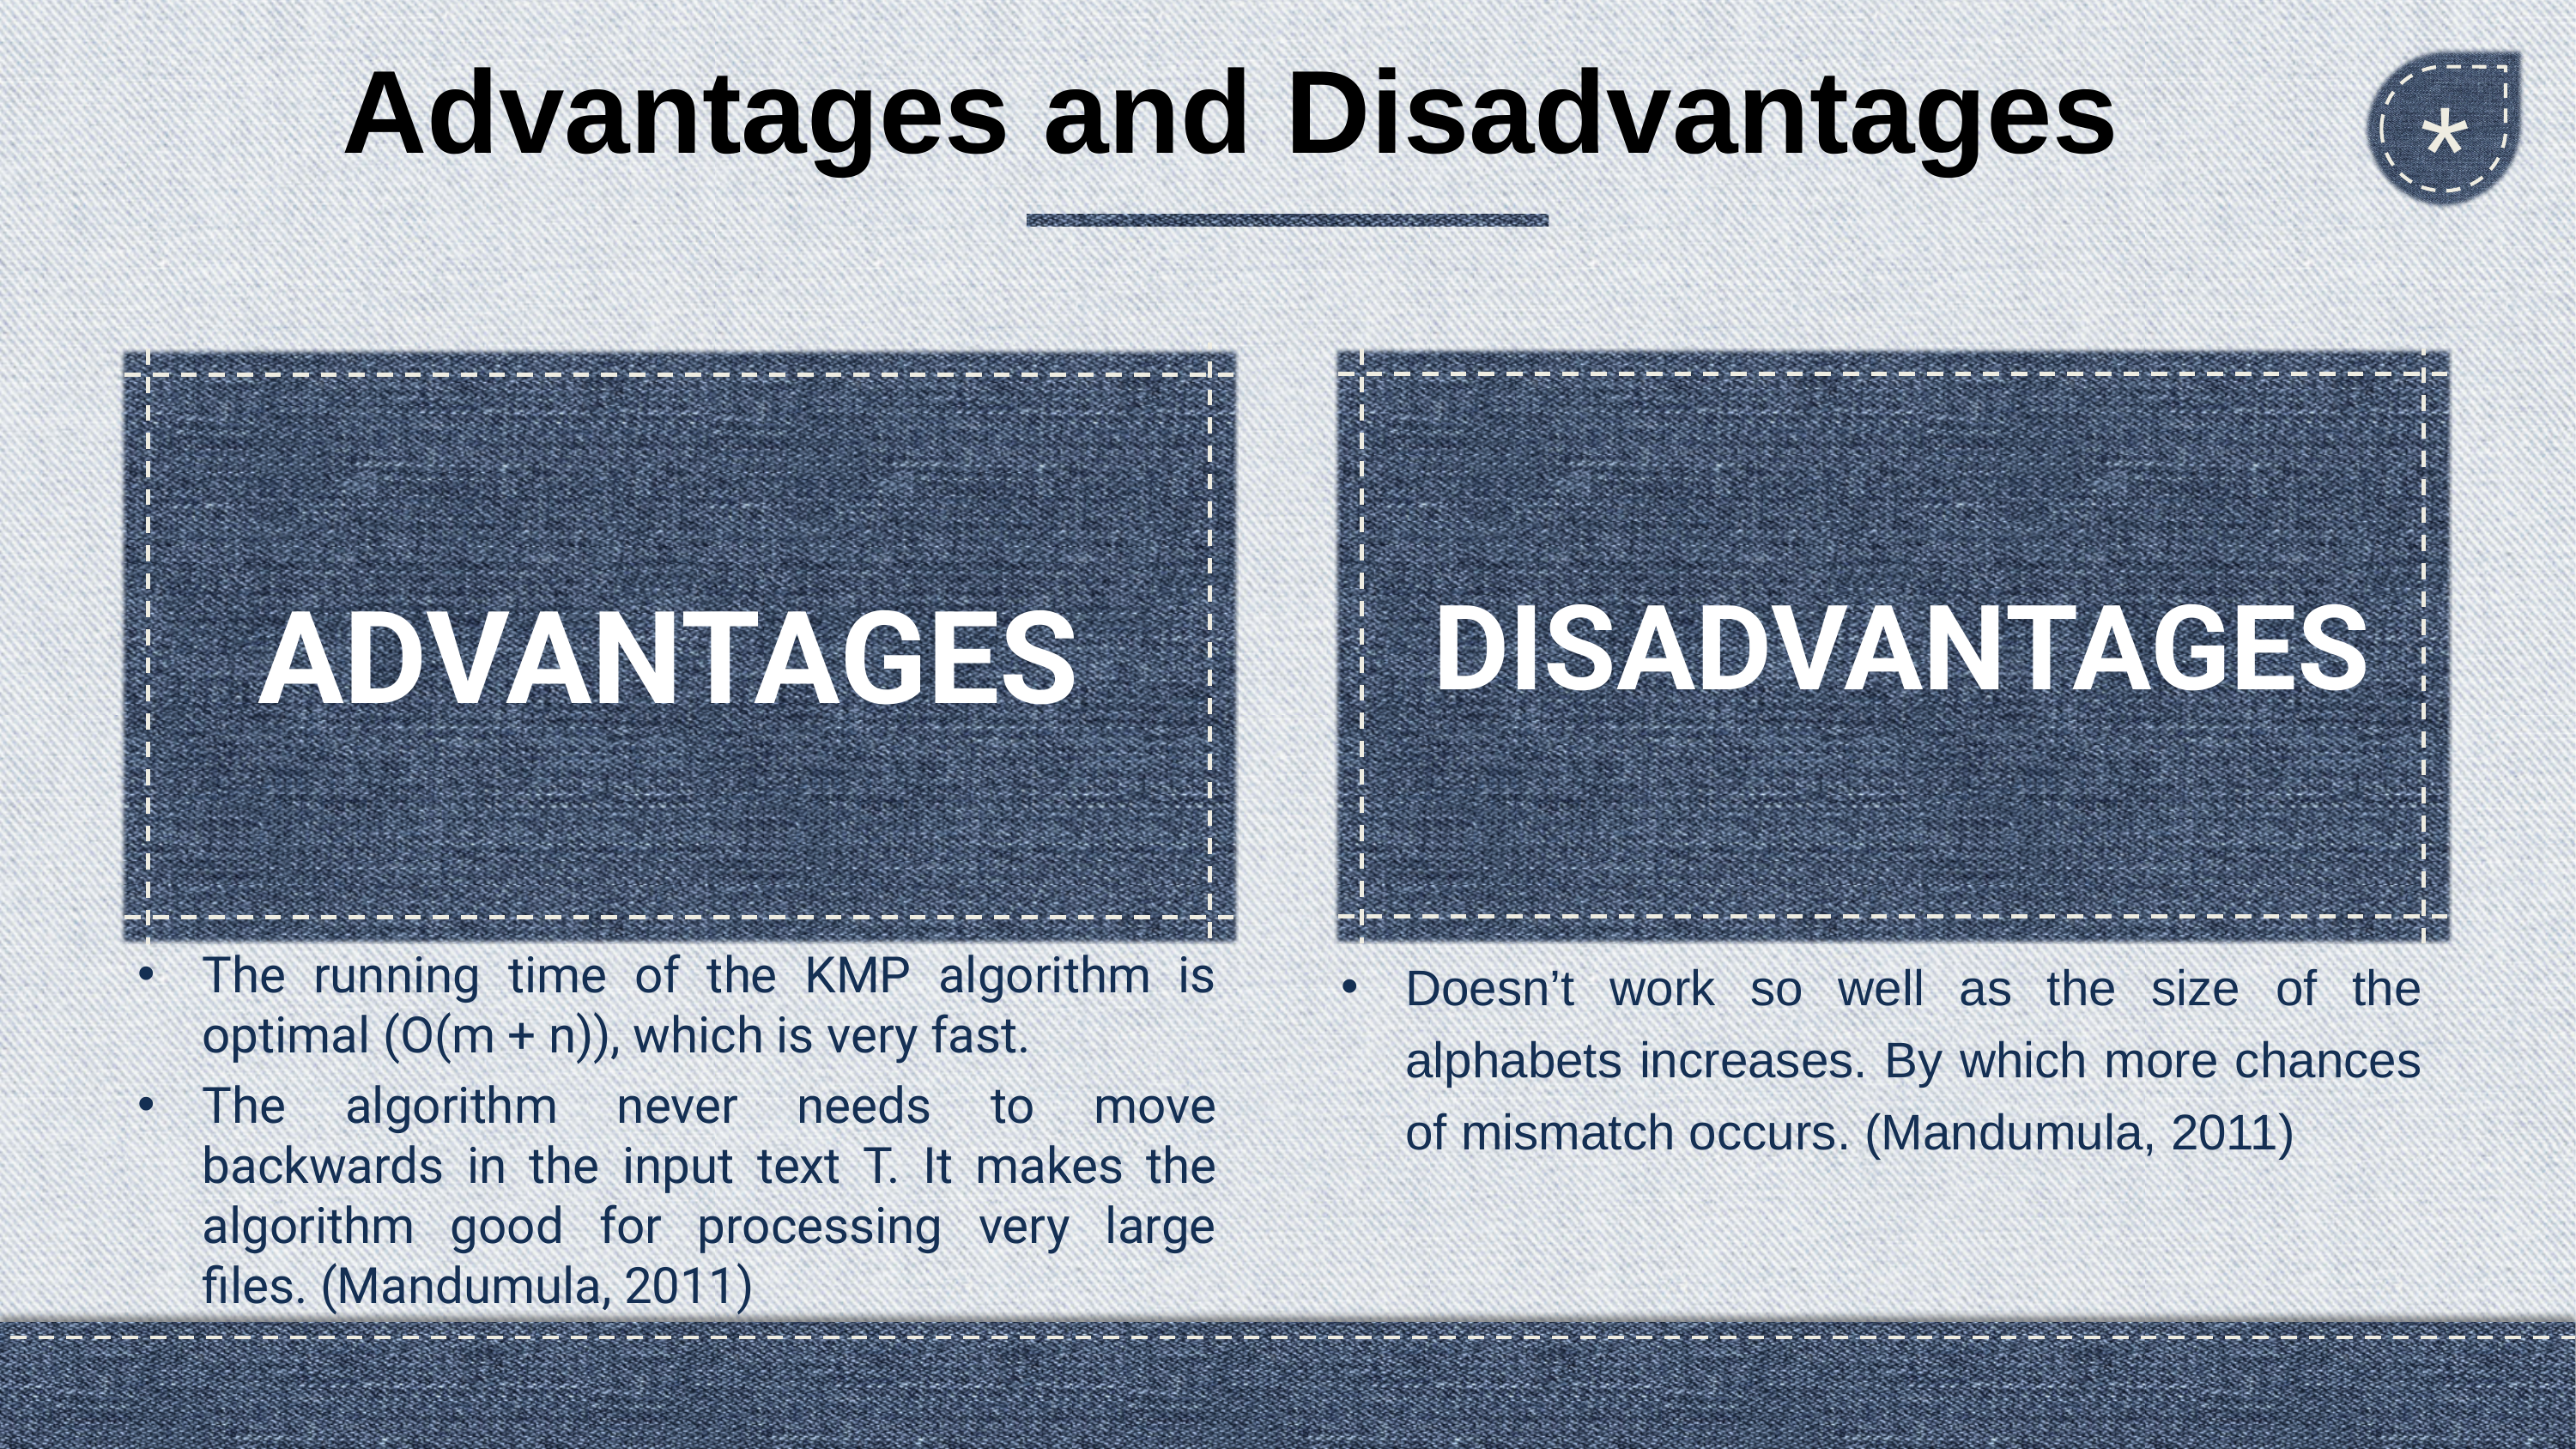

# Advantages and Disadvantages
*
DISADVANTAGES
ADVANTAGES
Doesn’t work so well as the size of the alphabets increases. By which more chances of mismatch occurs. (Mandumula, 2011)
The running time of the KMP algorithm is optimal (O(m + n)), which is very fast.
The algorithm never needs to move backwards in the input text T. It makes the algorithm good for processing very large files. (Mandumula, 2011)